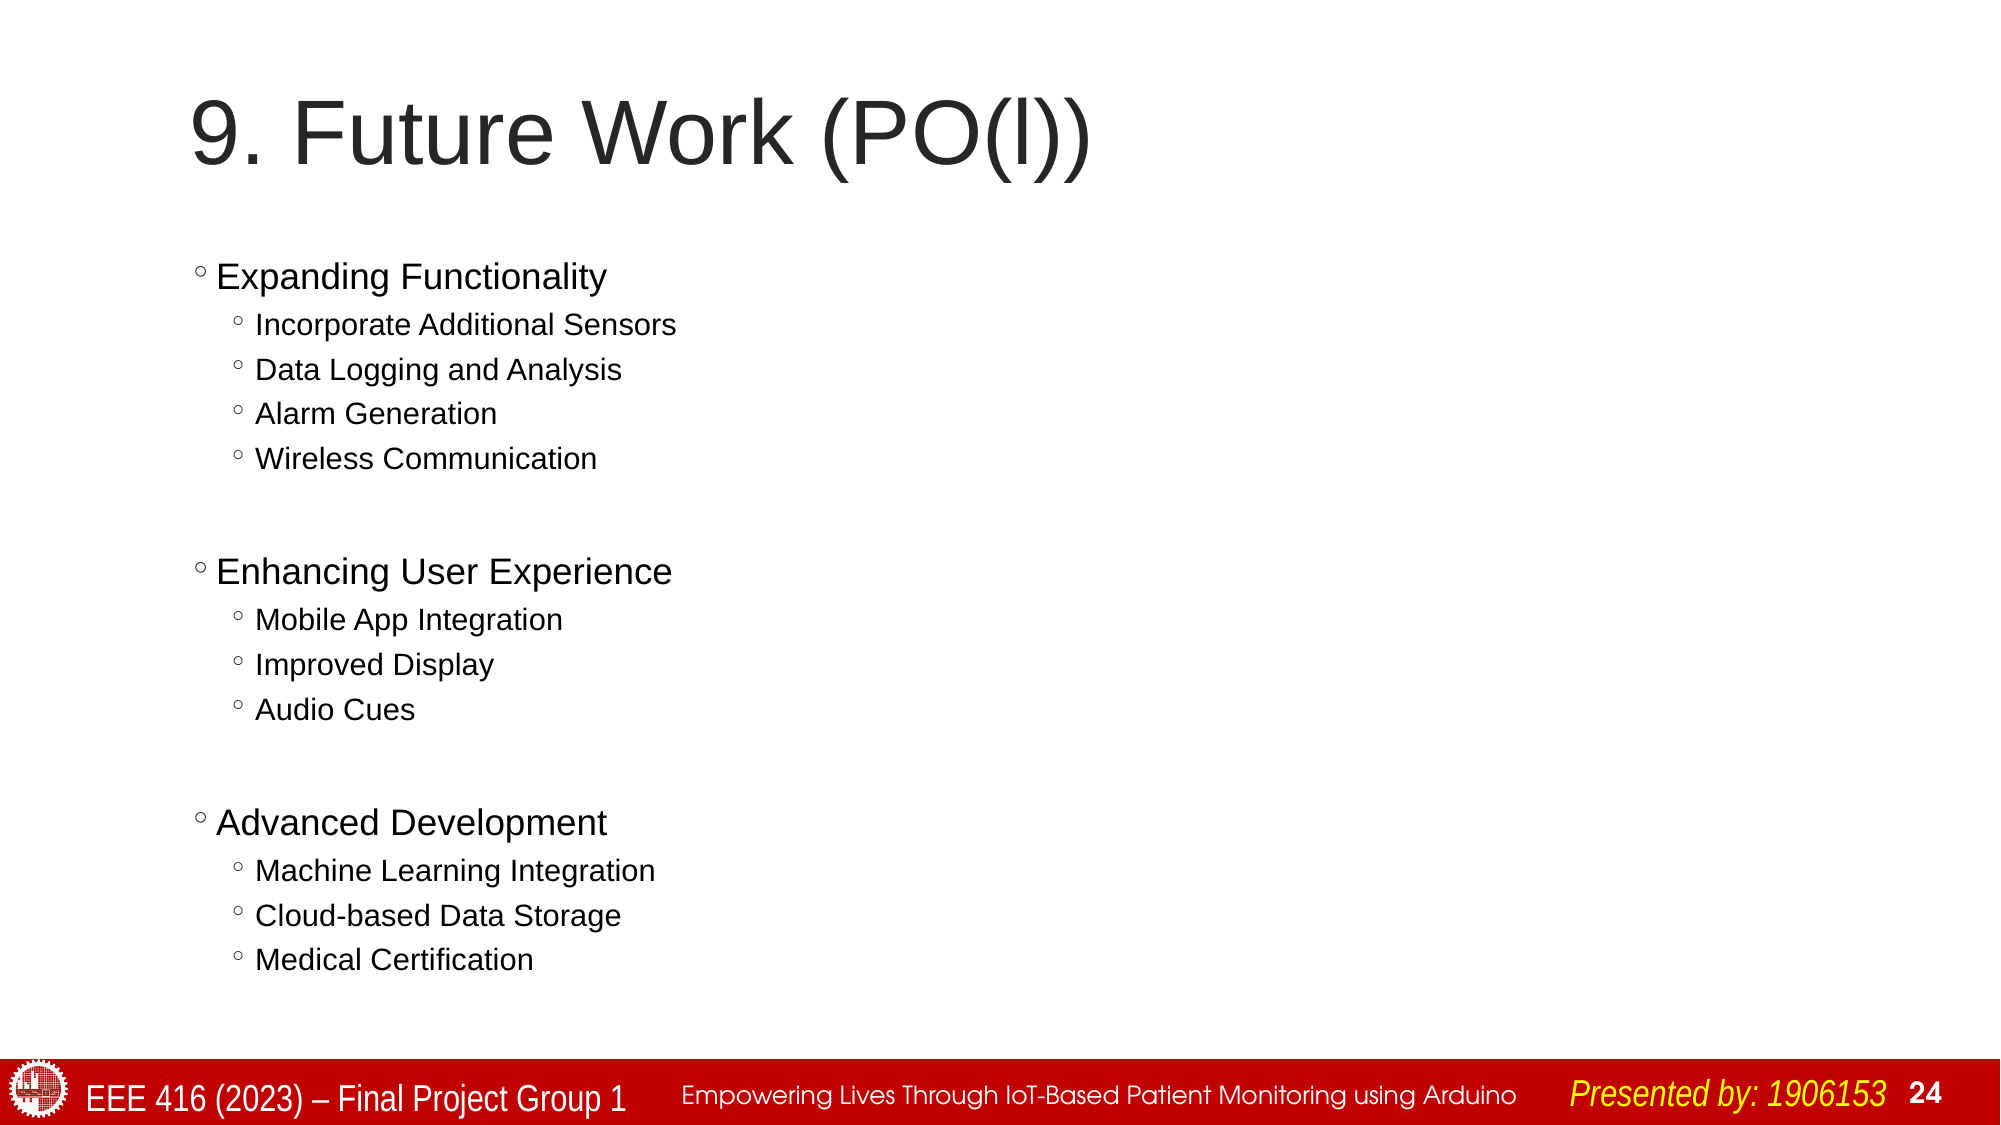

# 9. Future Work (PO(l))
Expanding Functionality
Incorporate Additional Sensors
Data Logging and Analysis
Alarm Generation
Wireless Communication

Enhancing User Experience
Mobile App Integration
Improved Display
Audio Cues

Advanced Development
Machine Learning Integration
Cloud-based Data Storage
Medical Certification

Presented by: 1906153
EEE 416 (2023) – Final Project Group 1
24
Empowering Lives Through IoT-Based Patient Monitoring using Arduino